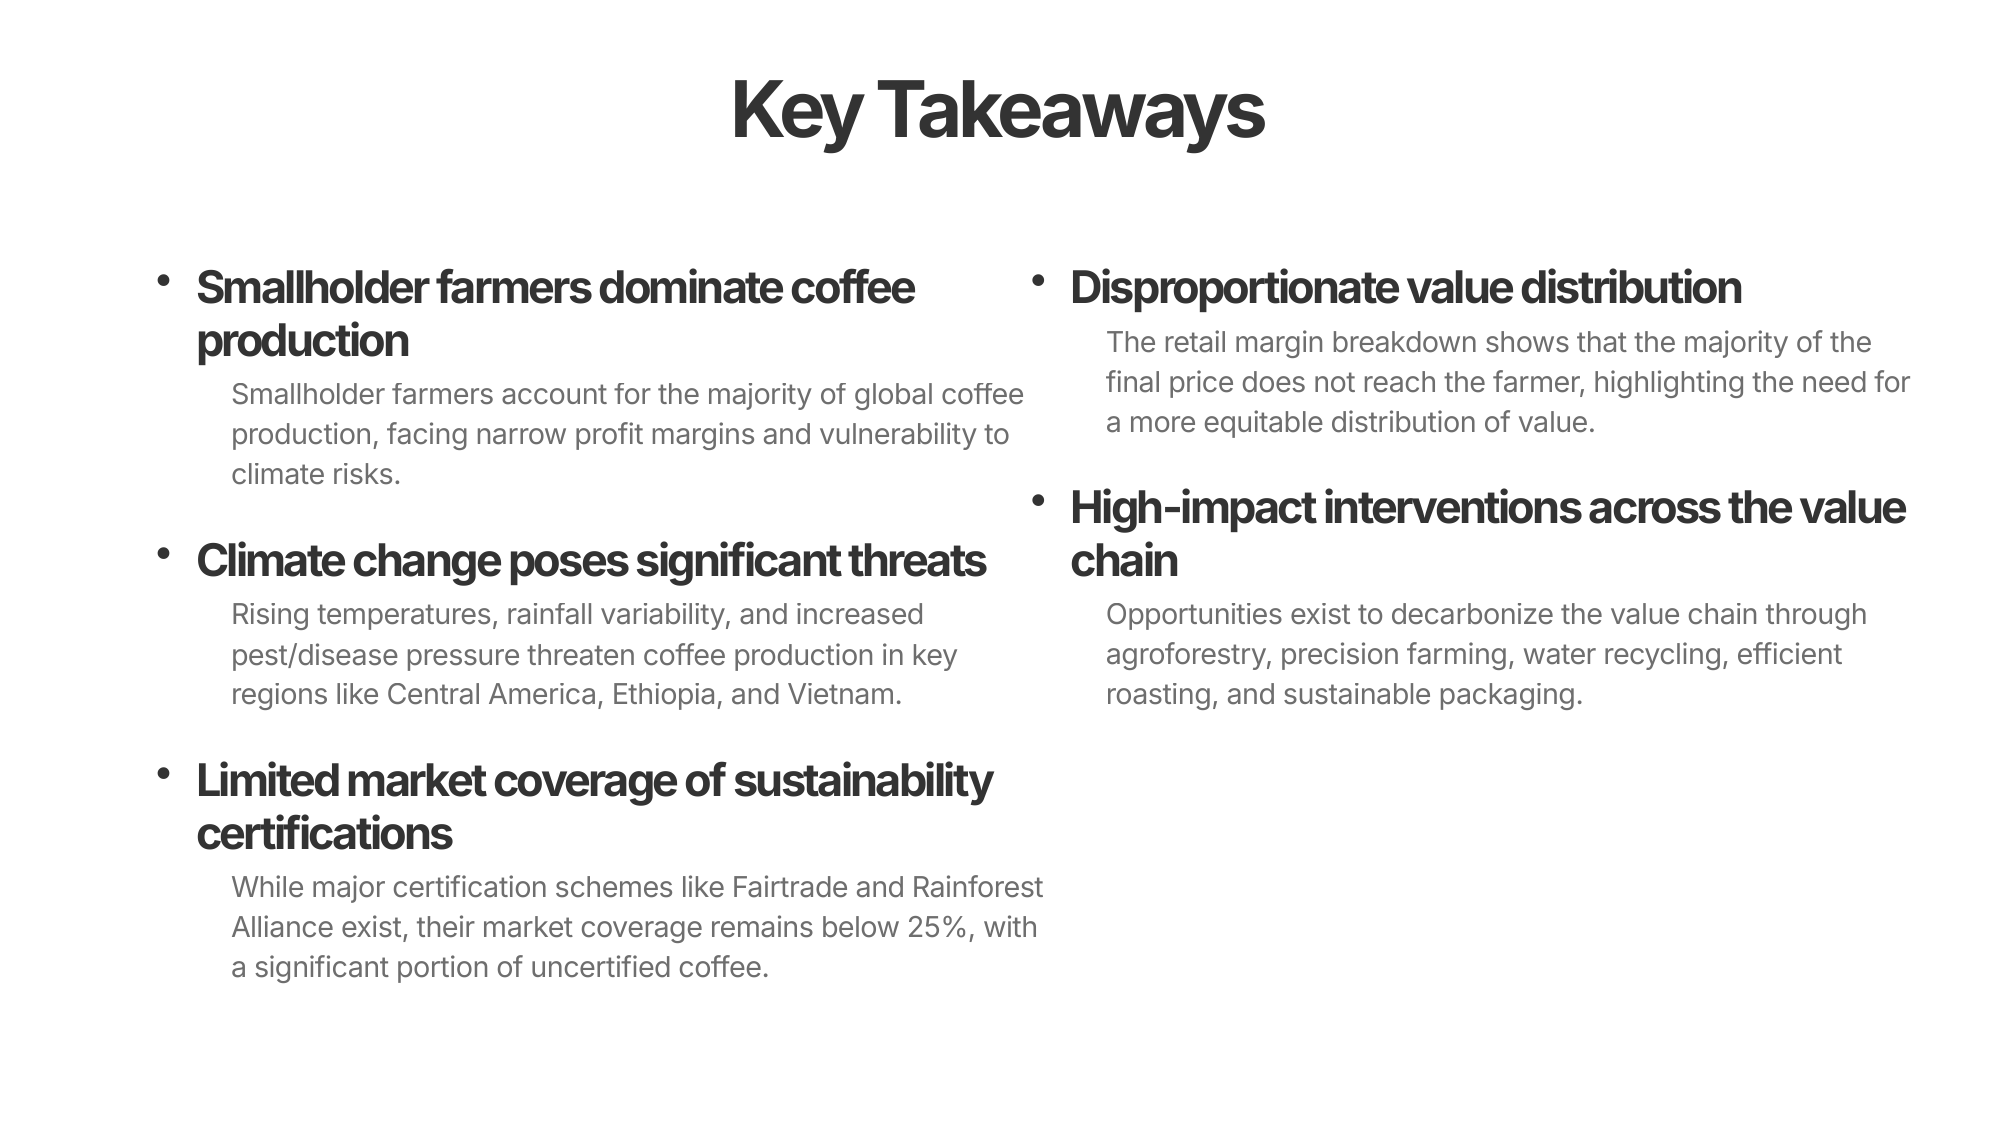

Key Takeaways
Smallholder farmers dominate coffee production
Smallholder farmers account for the majority of global coffee production, facing narrow profit margins and vulnerability to climate risks.
Climate change poses significant threats
Rising temperatures, rainfall variability, and increased pest/disease pressure threaten coffee production in key regions like Central America, Ethiopia, and Vietnam.
Limited market coverage of sustainability certifications
While major certification schemes like Fairtrade and Rainforest Alliance exist, their market coverage remains below 25%, with a significant portion of uncertified coffee.
Disproportionate value distribution
The retail margin breakdown shows that the majority of the final price does not reach the farmer, highlighting the need for a more equitable distribution of value.
High-impact interventions across the value chain
Opportunities exist to decarbonize the value chain through agroforestry, precision farming, water recycling, efficient roasting, and sustainable packaging.

9